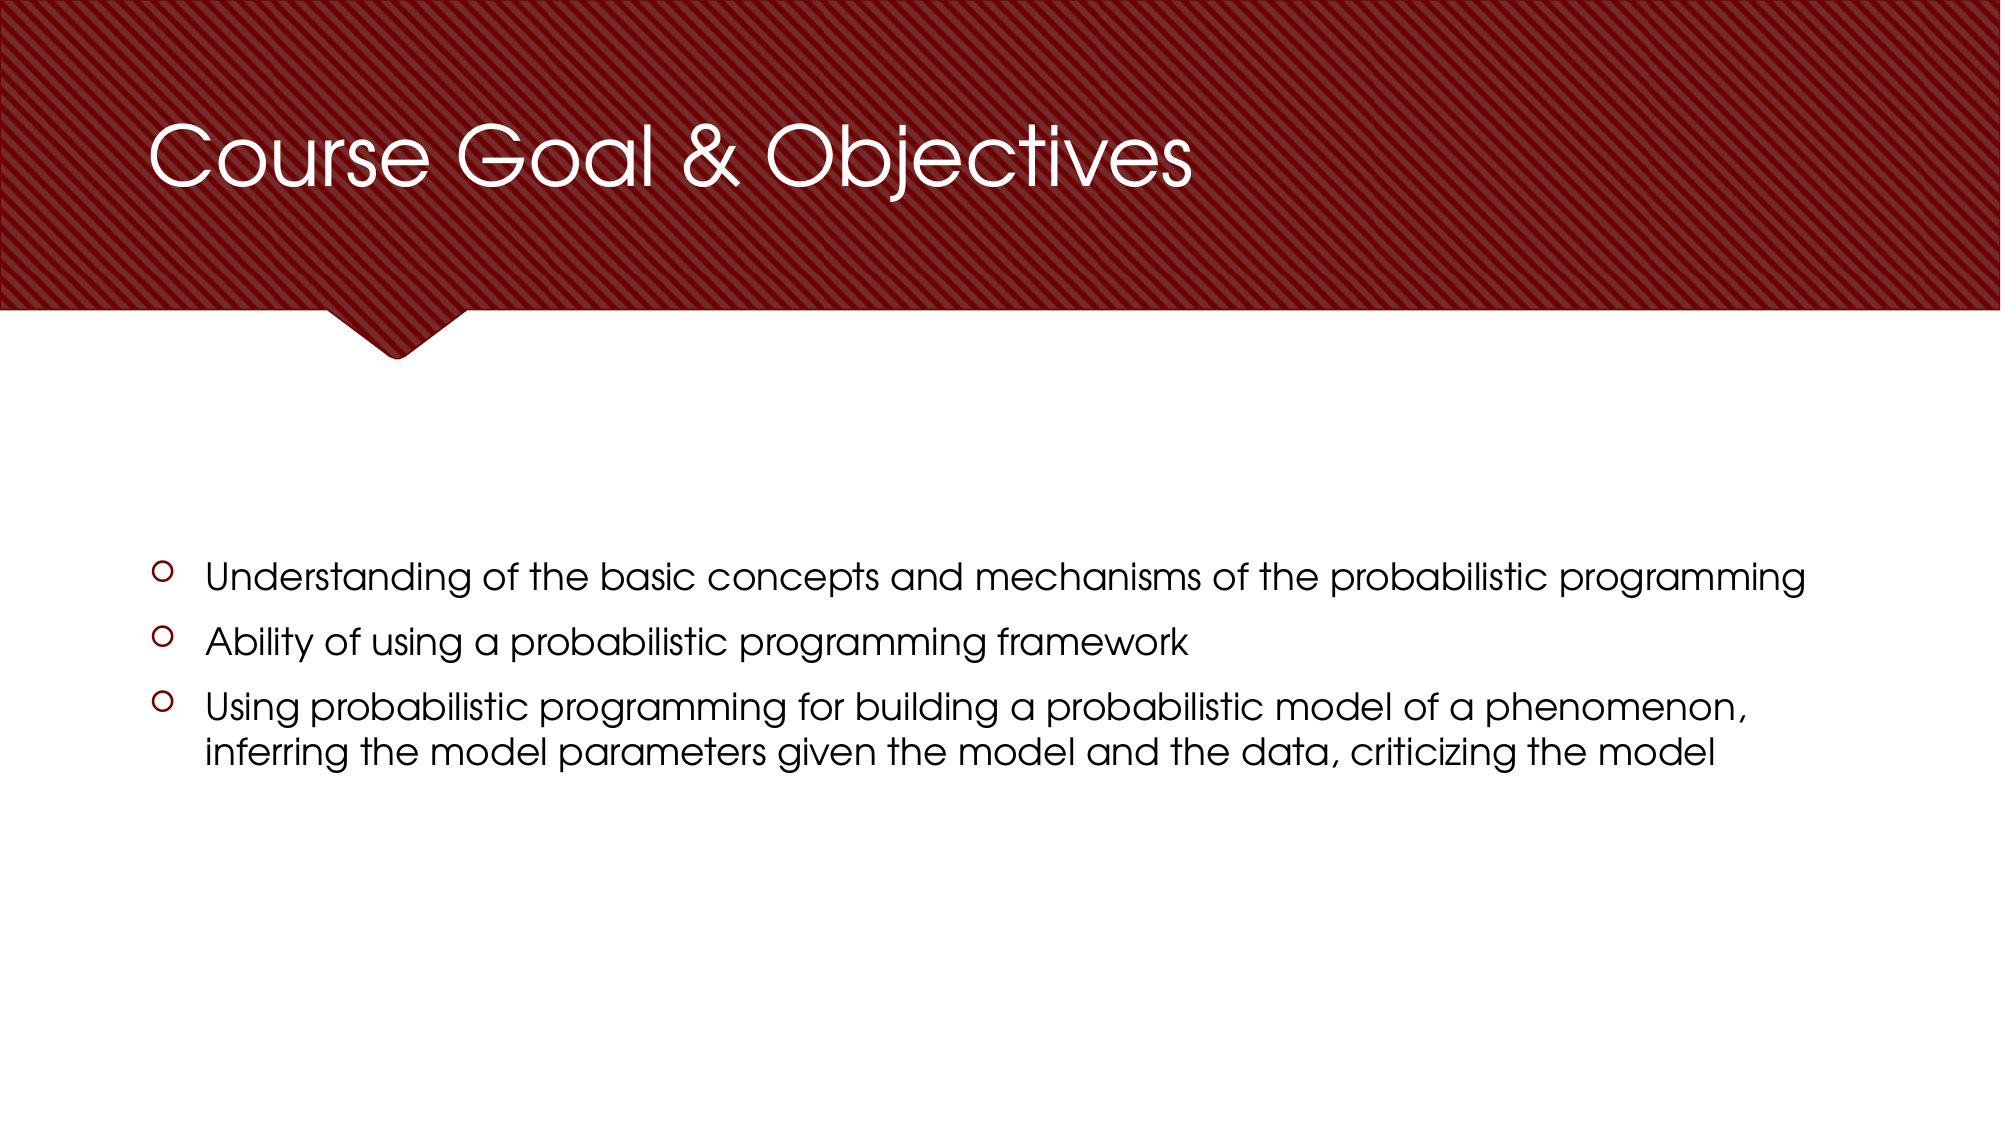

# Course Goal & Objectives
Understanding of the basic concepts and mechanisms of the probabilistic programming
Ability of using a probabilistic programming framework
Using probabilistic programming for building a probabilistic model of a phenomenon, inferring the model parameters given the model and the data, criticizing the model